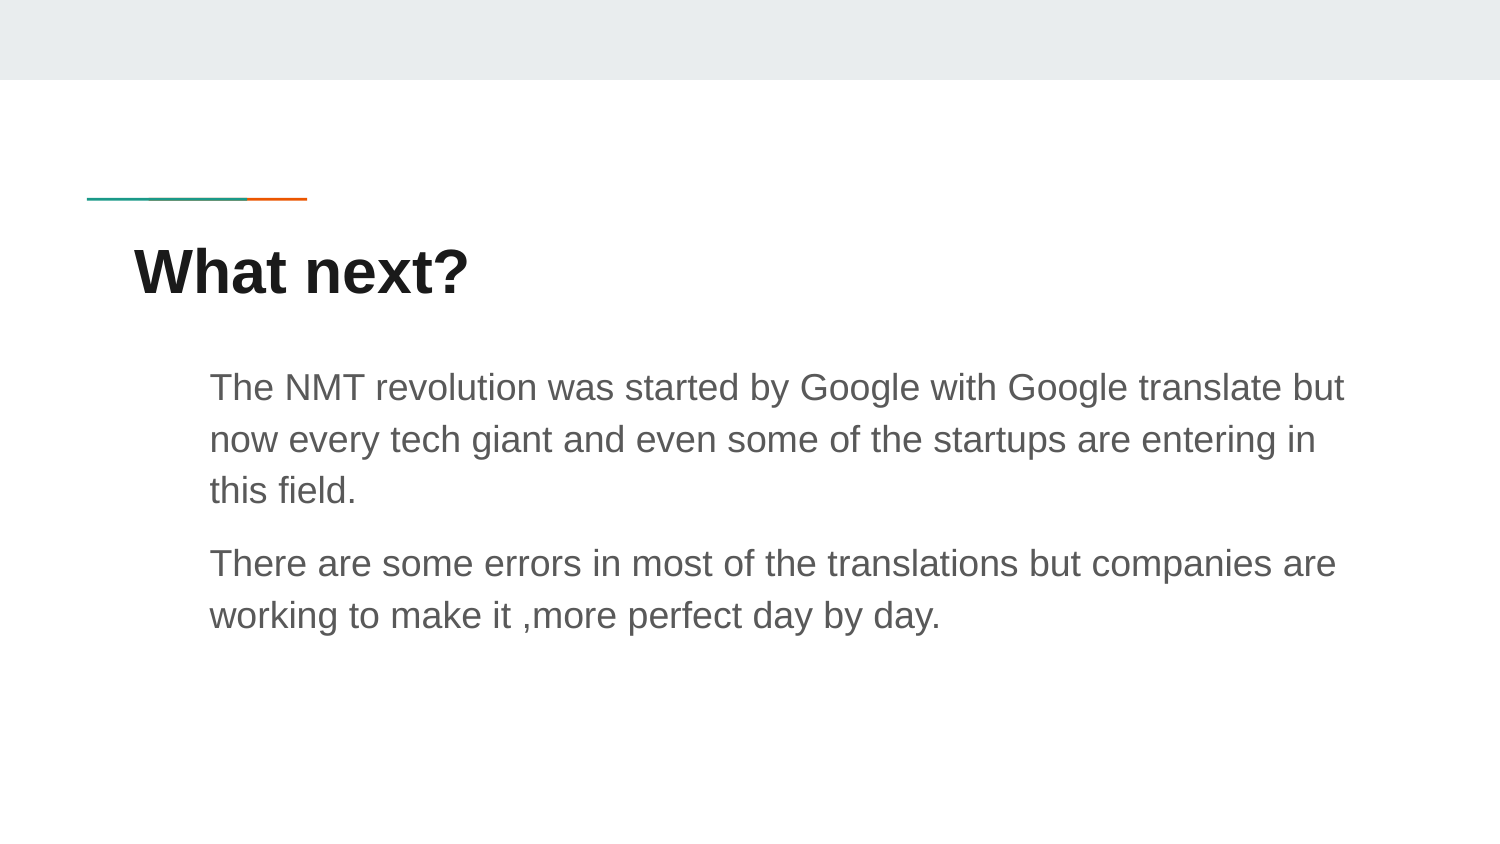

# What next?
The NMT revolution was started by Google with Google translate but now every tech giant and even some of the startups are entering in this field.
There are some errors in most of the translations but companies are working to make it ,more perfect day by day.